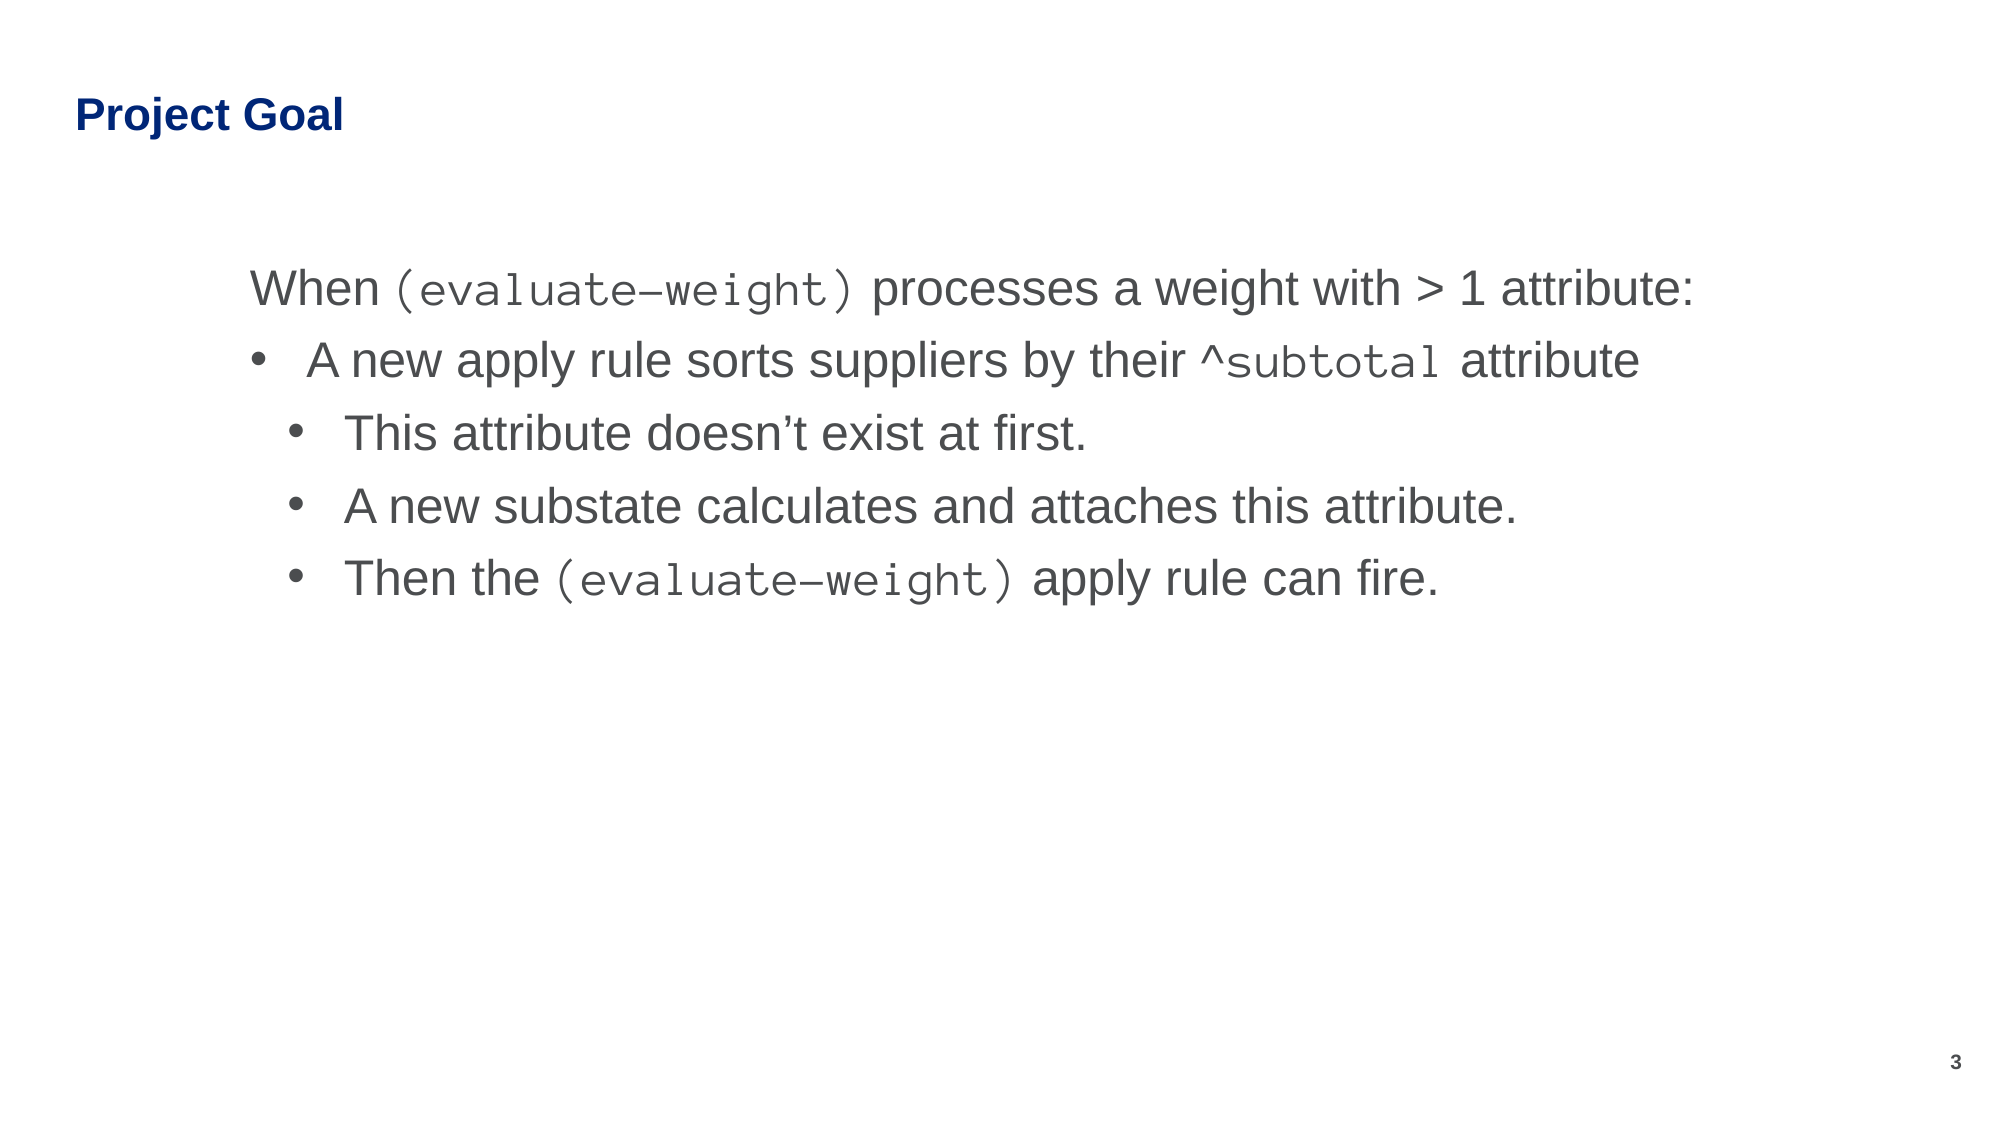

# Project Goal
When (evaluate-weight) processes a weight with > 1 attribute:
A new apply rule sorts suppliers by their ^subtotal attribute
This attribute doesn’t exist at first.
A new substate calculates and attaches this attribute.
Then the (evaluate-weight) apply rule can fire.